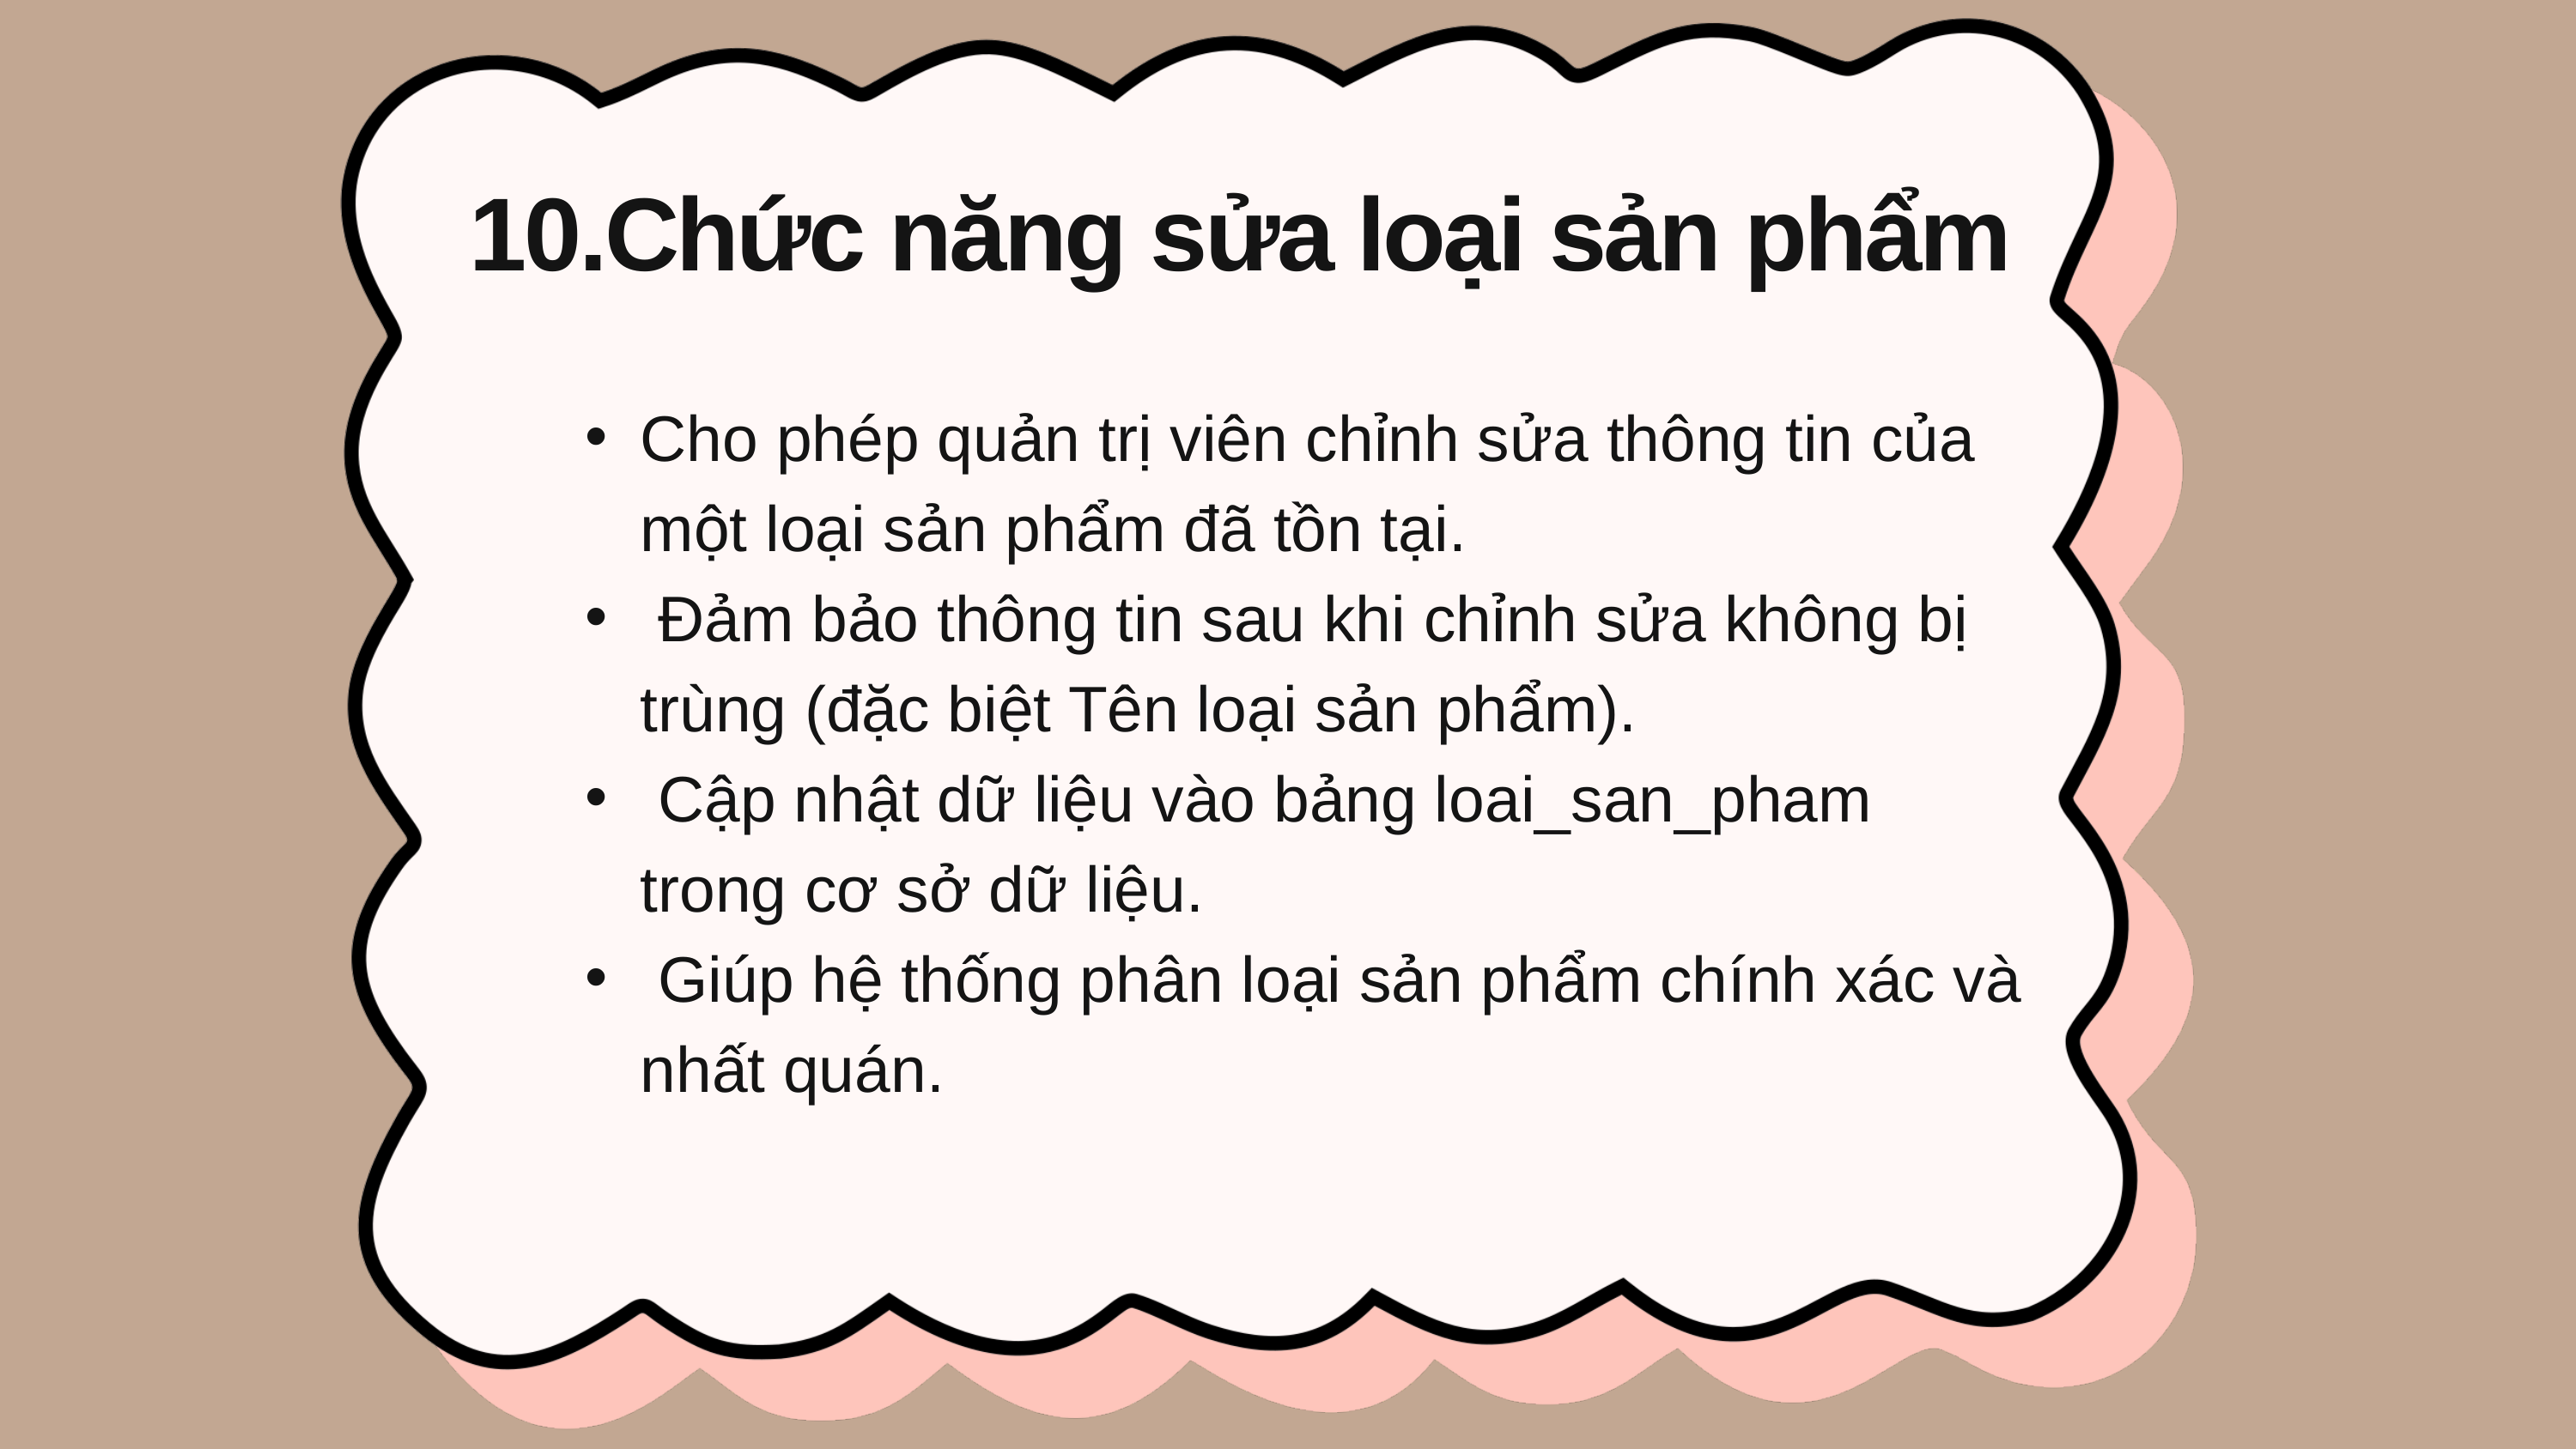

10.Chức năng sửa loại sản phẩm
Cho phép quản trị viên chỉnh sửa thông tin của một loại sản phẩm đã tồn tại.
 Đảm bảo thông tin sau khi chỉnh sửa không bị trùng (đặc biệt Tên loại sản phẩm).
 Cập nhật dữ liệu vào bảng loai_san_pham trong cơ sở dữ liệu.
 Giúp hệ thống phân loại sản phẩm chính xác và nhất quán.